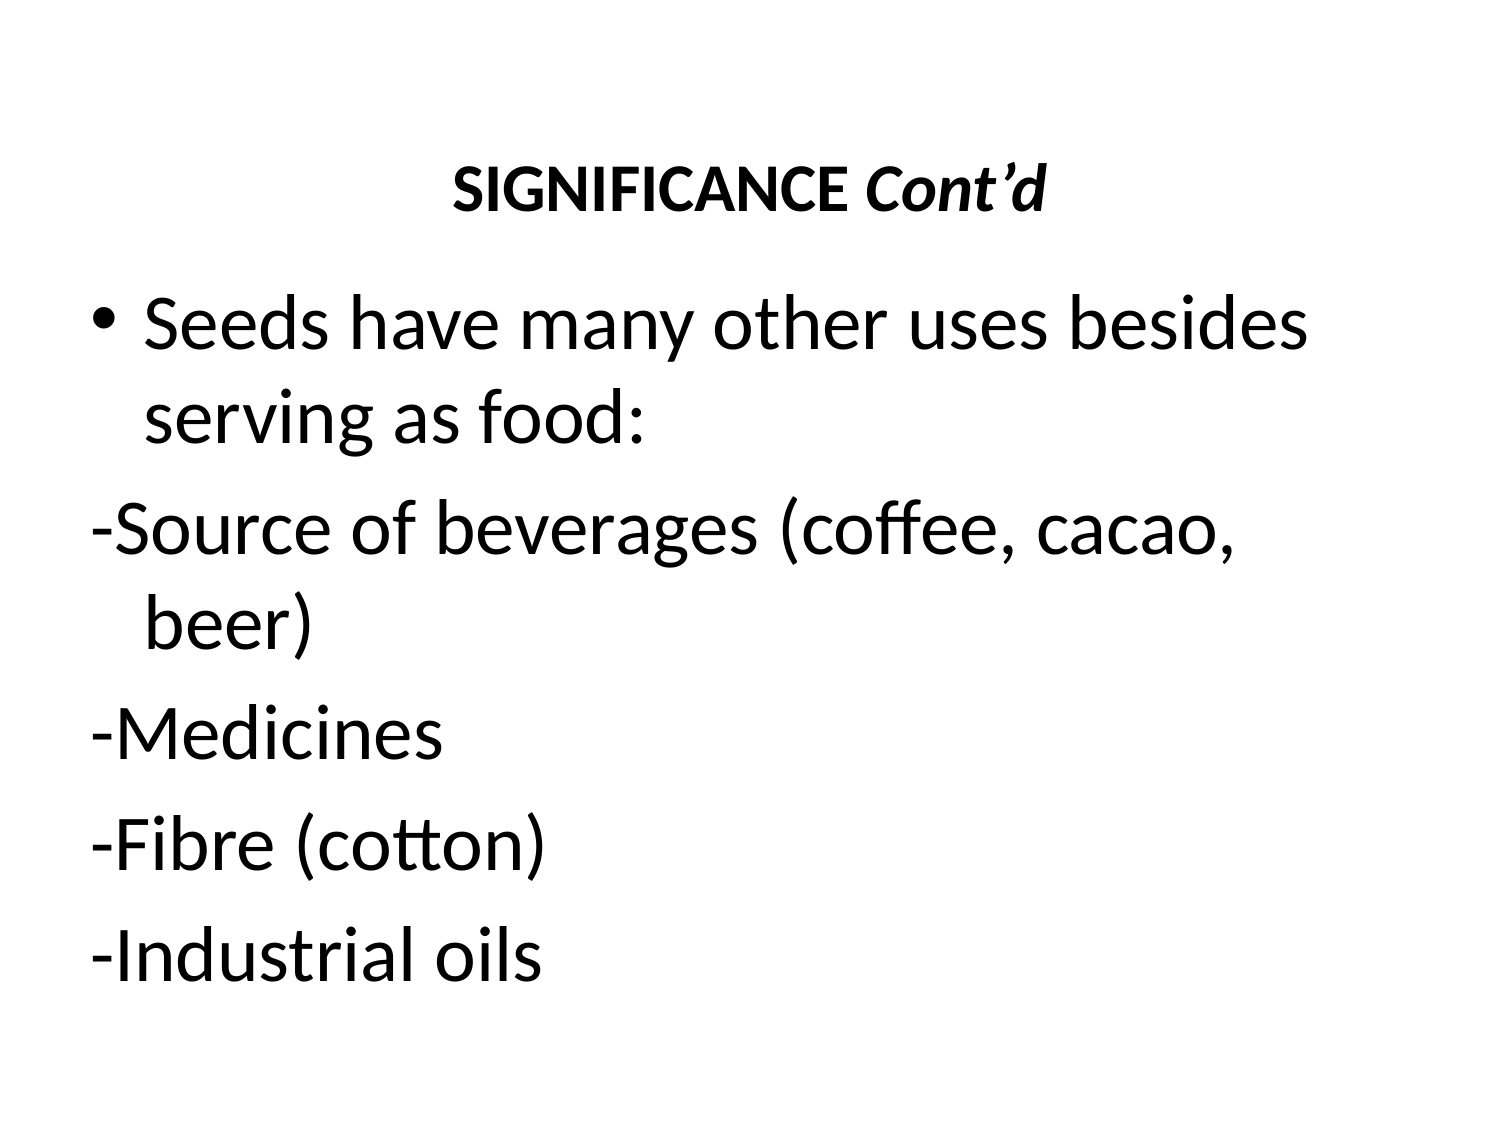

# SIGNIFICANCE Cont’d
Seeds have many other uses besides serving as food:
-Source of beverages (coffee, cacao, beer)
-Medicines
-Fibre (cotton)
-Industrial oils